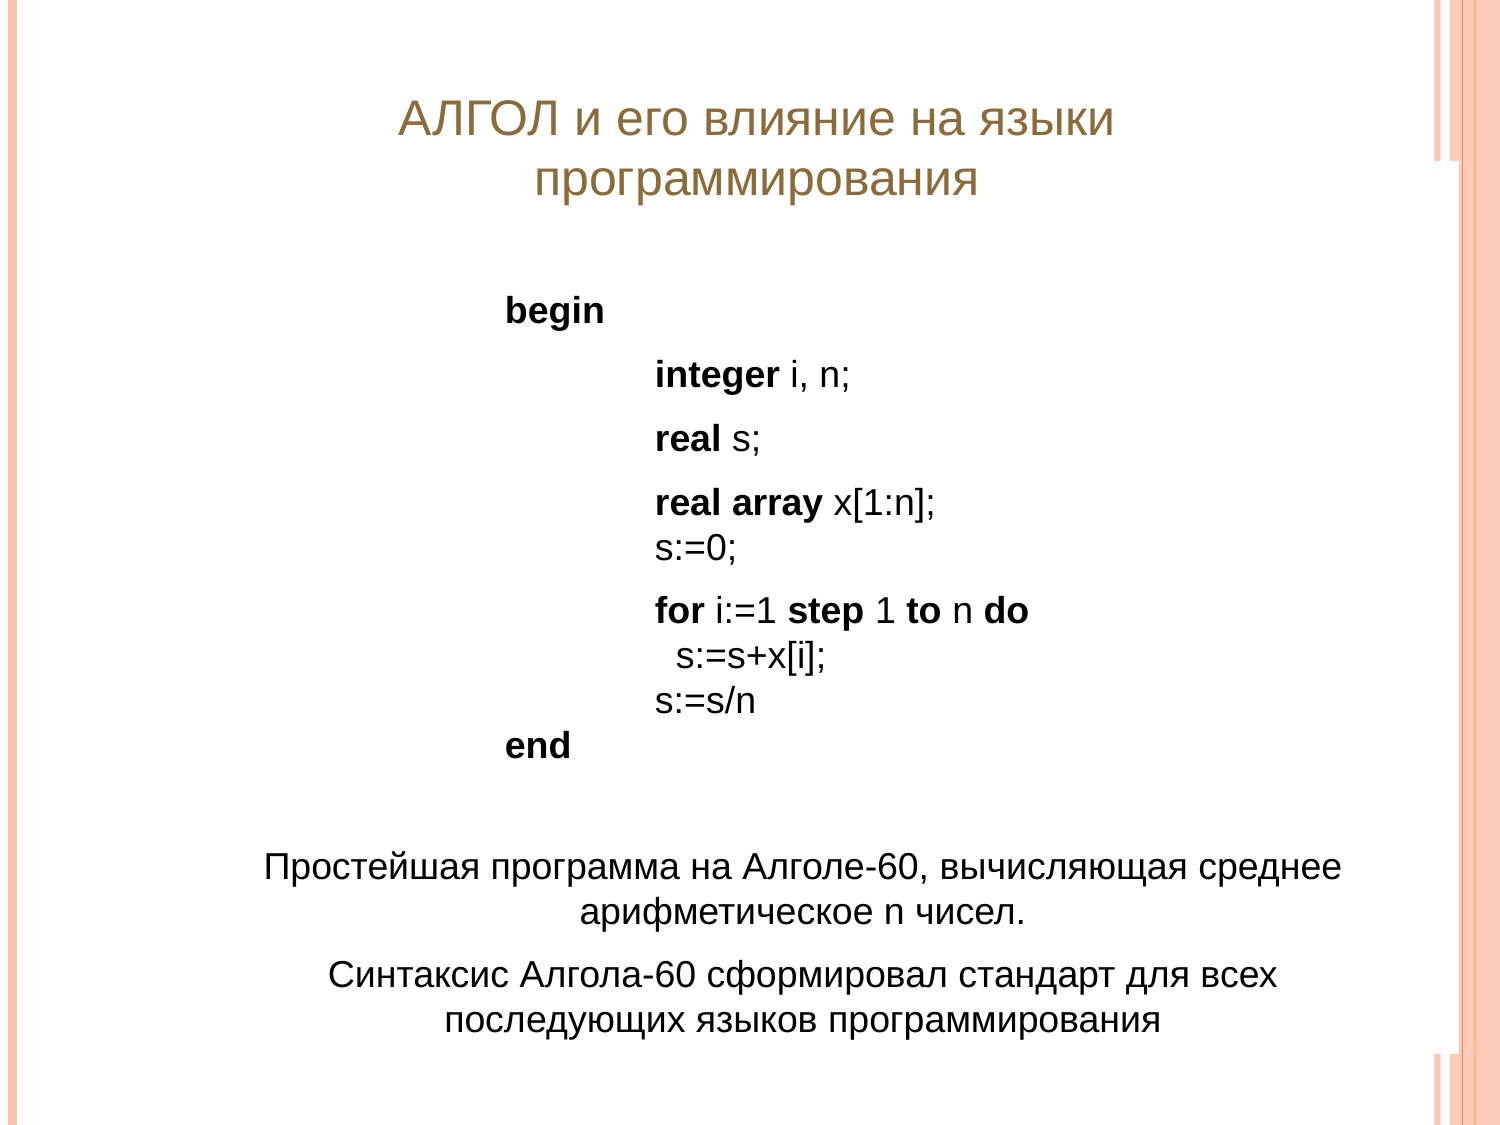

АЛГОЛ и его влияние на языки программирования

begin
	integer i, n;
	real s;
	real array x[1:n];
	s:=0;
	for i:=1 step 1 to n do
	  s:=s+x[i];
	s:=s/n
end
Простейшая программа на Алголе-60, вычисляющая среднее арифметическое n чисел.
Синтаксис Алгола-60 сформировал стандарт для всех последующих языков программирования